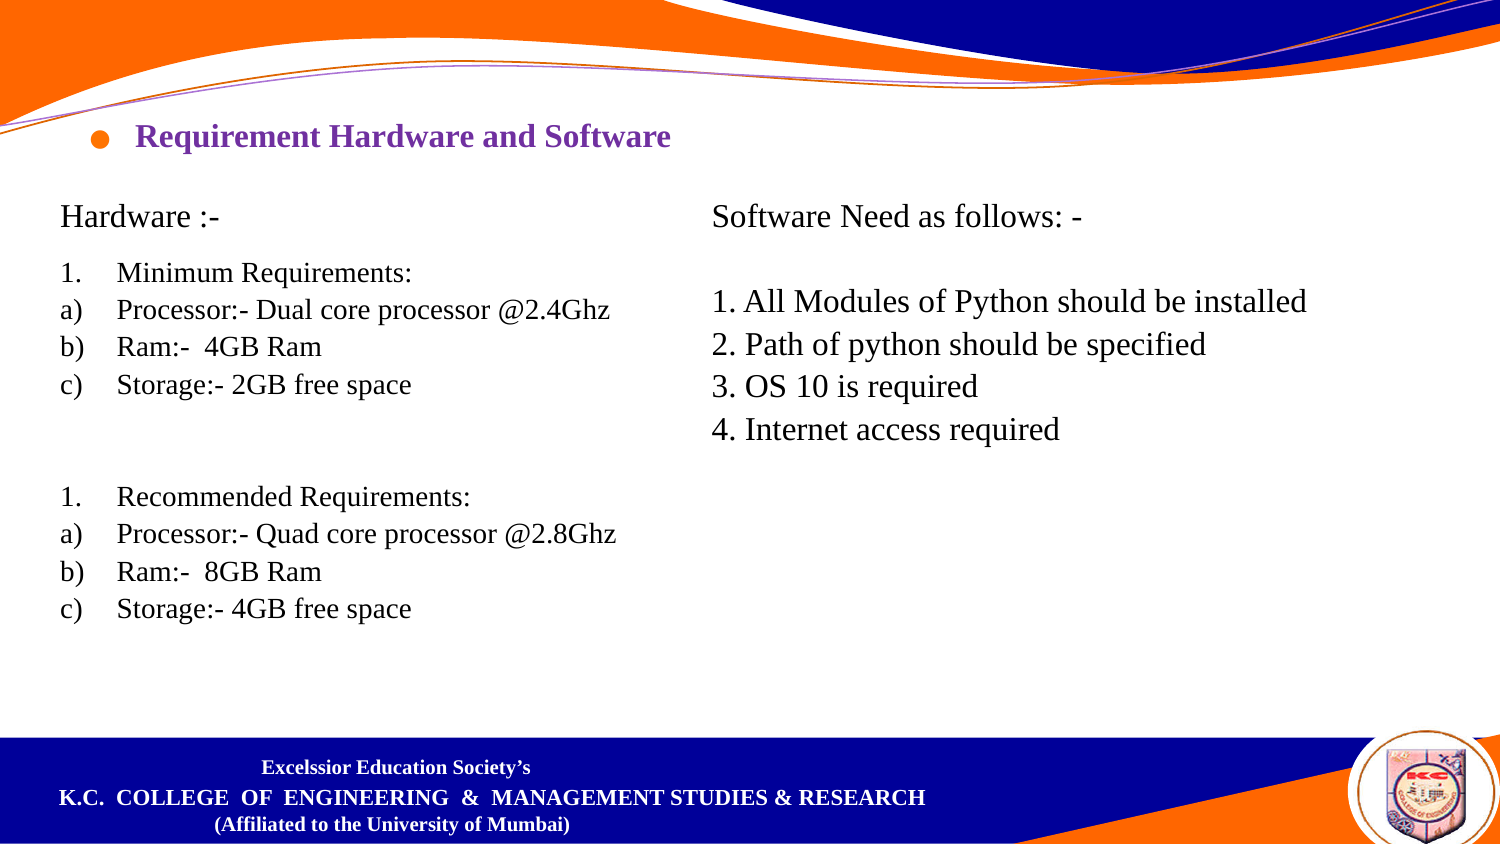

Requirement Hardware and Software

Hardware :-
Minimum Requirements:
Processor:- Dual core processor @2.4Ghz
Ram:-  4GB Ram
Storage:- 2GB free space

Recommended Requirements:
Processor:- Quad core processor @2.8Ghz
Ram:-  8GB Ram
Storage:- 4GB free space

Software Need as follows: -
1. All Modules of Python should be installed
2. Path of python should be specified
3. OS 10 is required
4. Internet access required